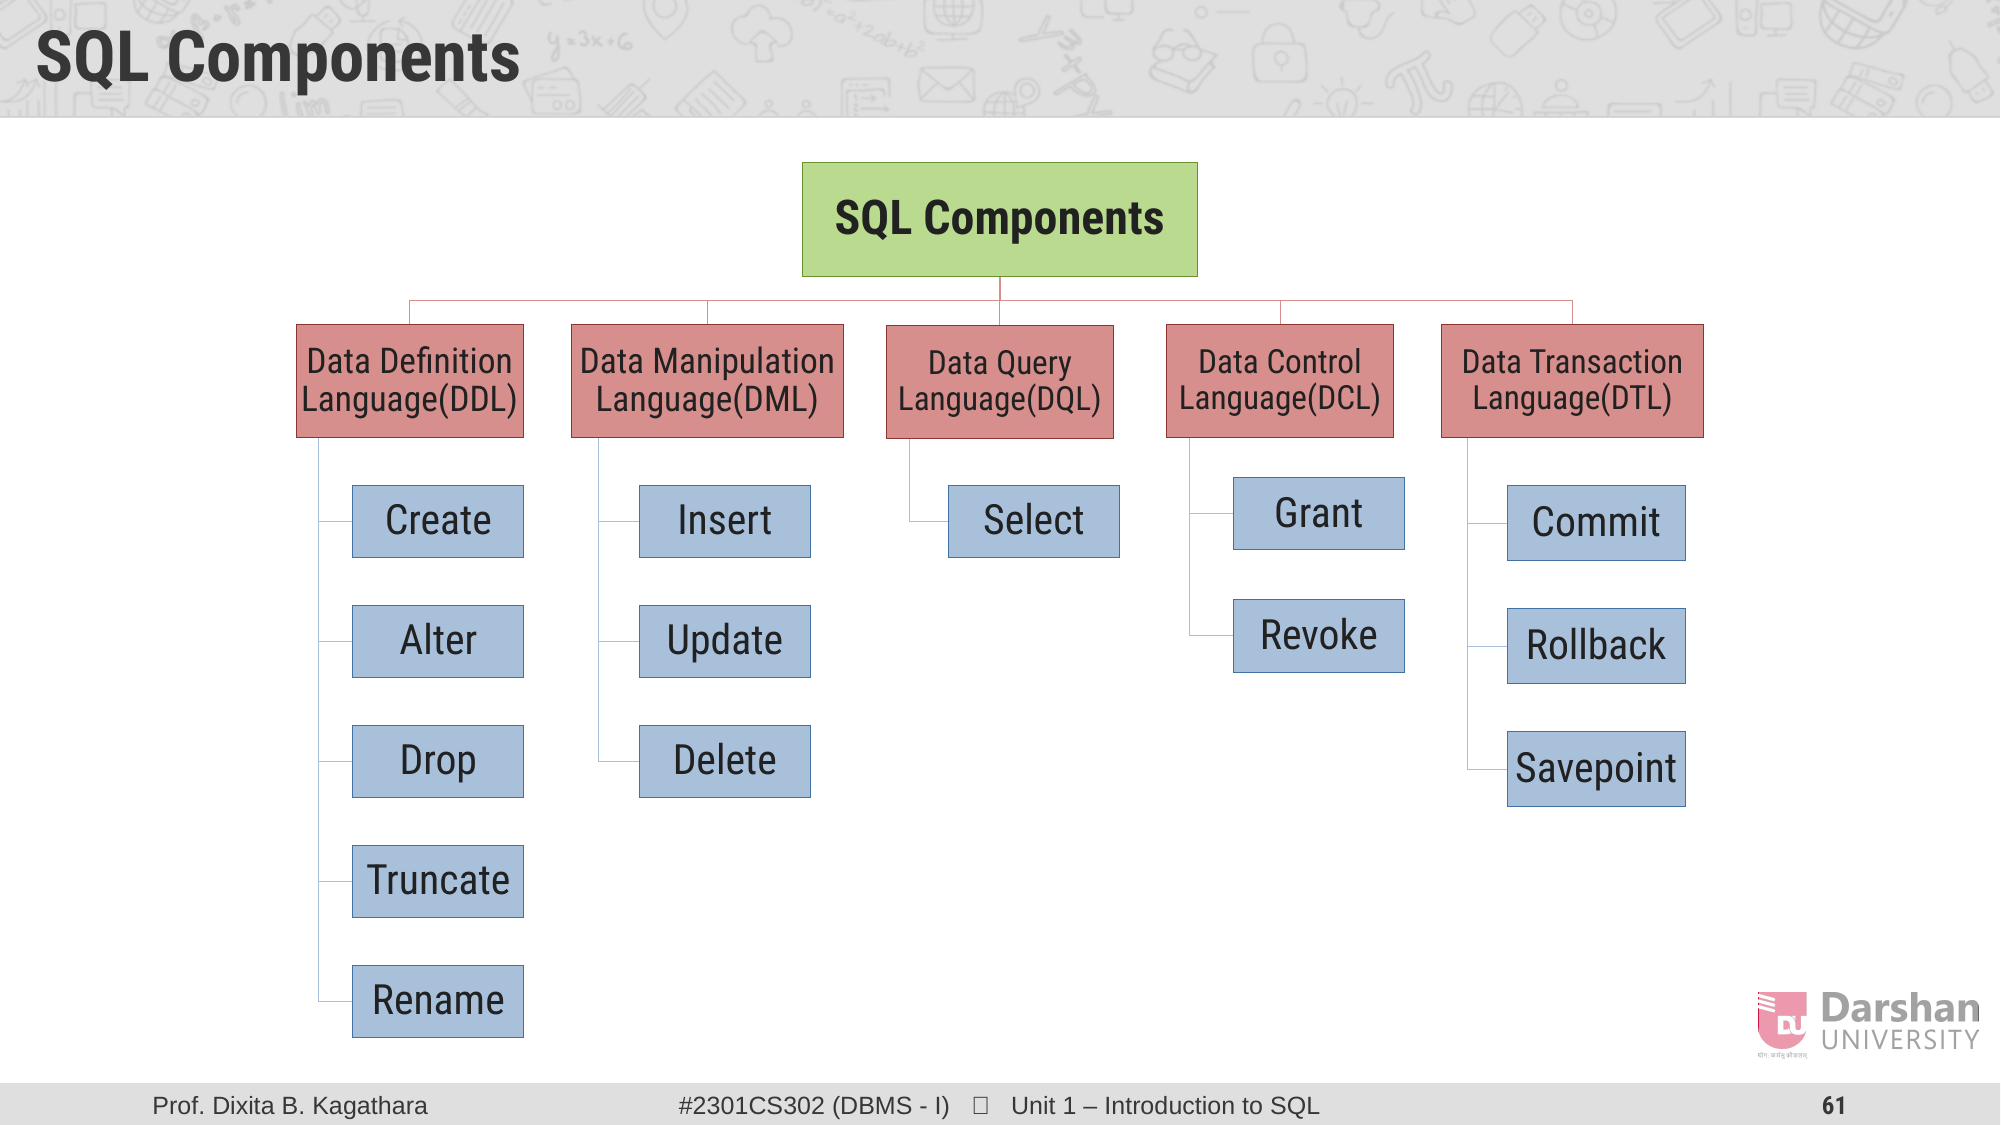

# SQL Components

SQL Components
Data Definition Language(DDL)
Create
Alter
Drop
Truncate
Rename
Data Manipulation Language(DML)
Insert
Update
Delete
Data Query Language(DQL)
Select
Data Control Language(DCL)
Grant
Revoke
Data Transaction Language(DTL)
Commit
Rollback
Savepoint